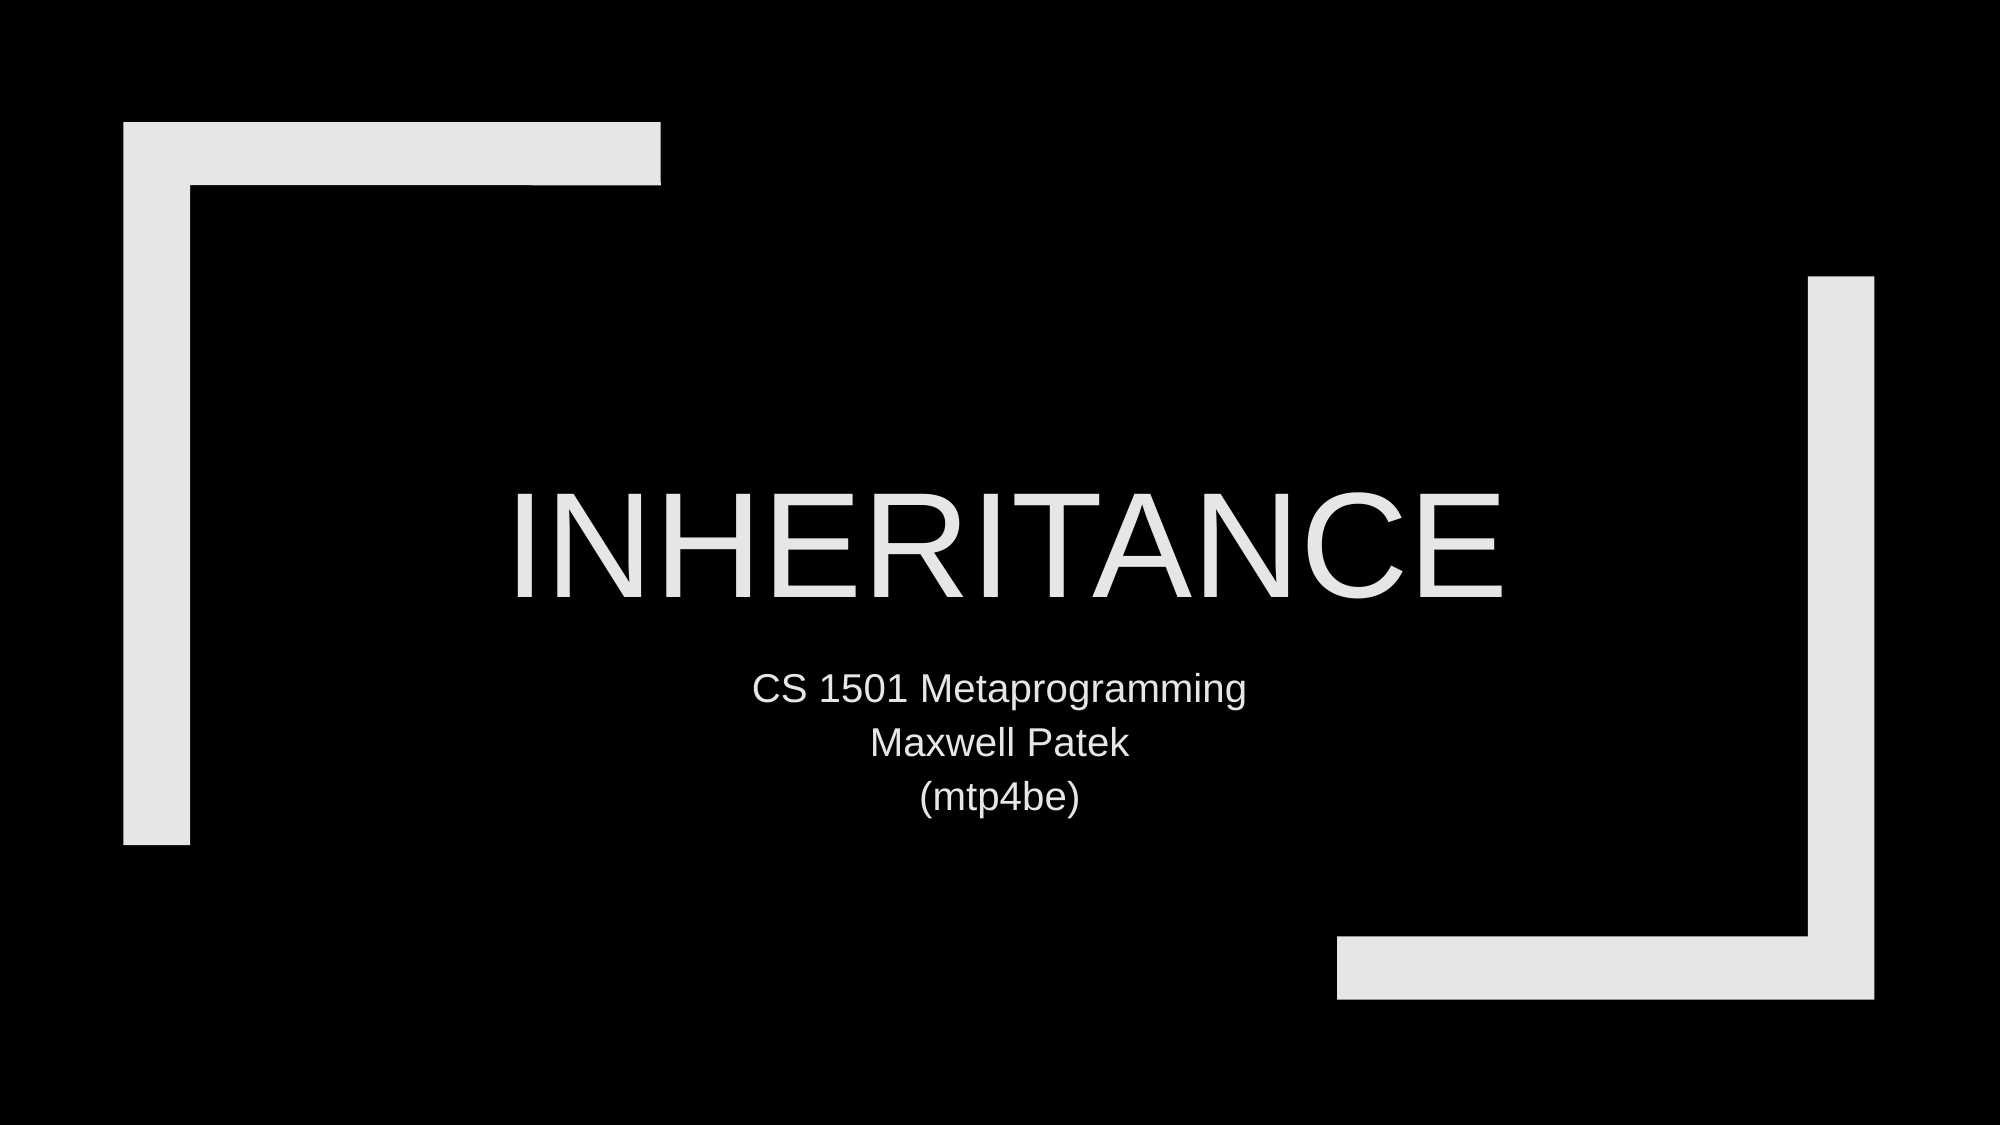

# Inheritance
CS 1501 Metaprogramming
Maxwell Patek
(mtp4be)